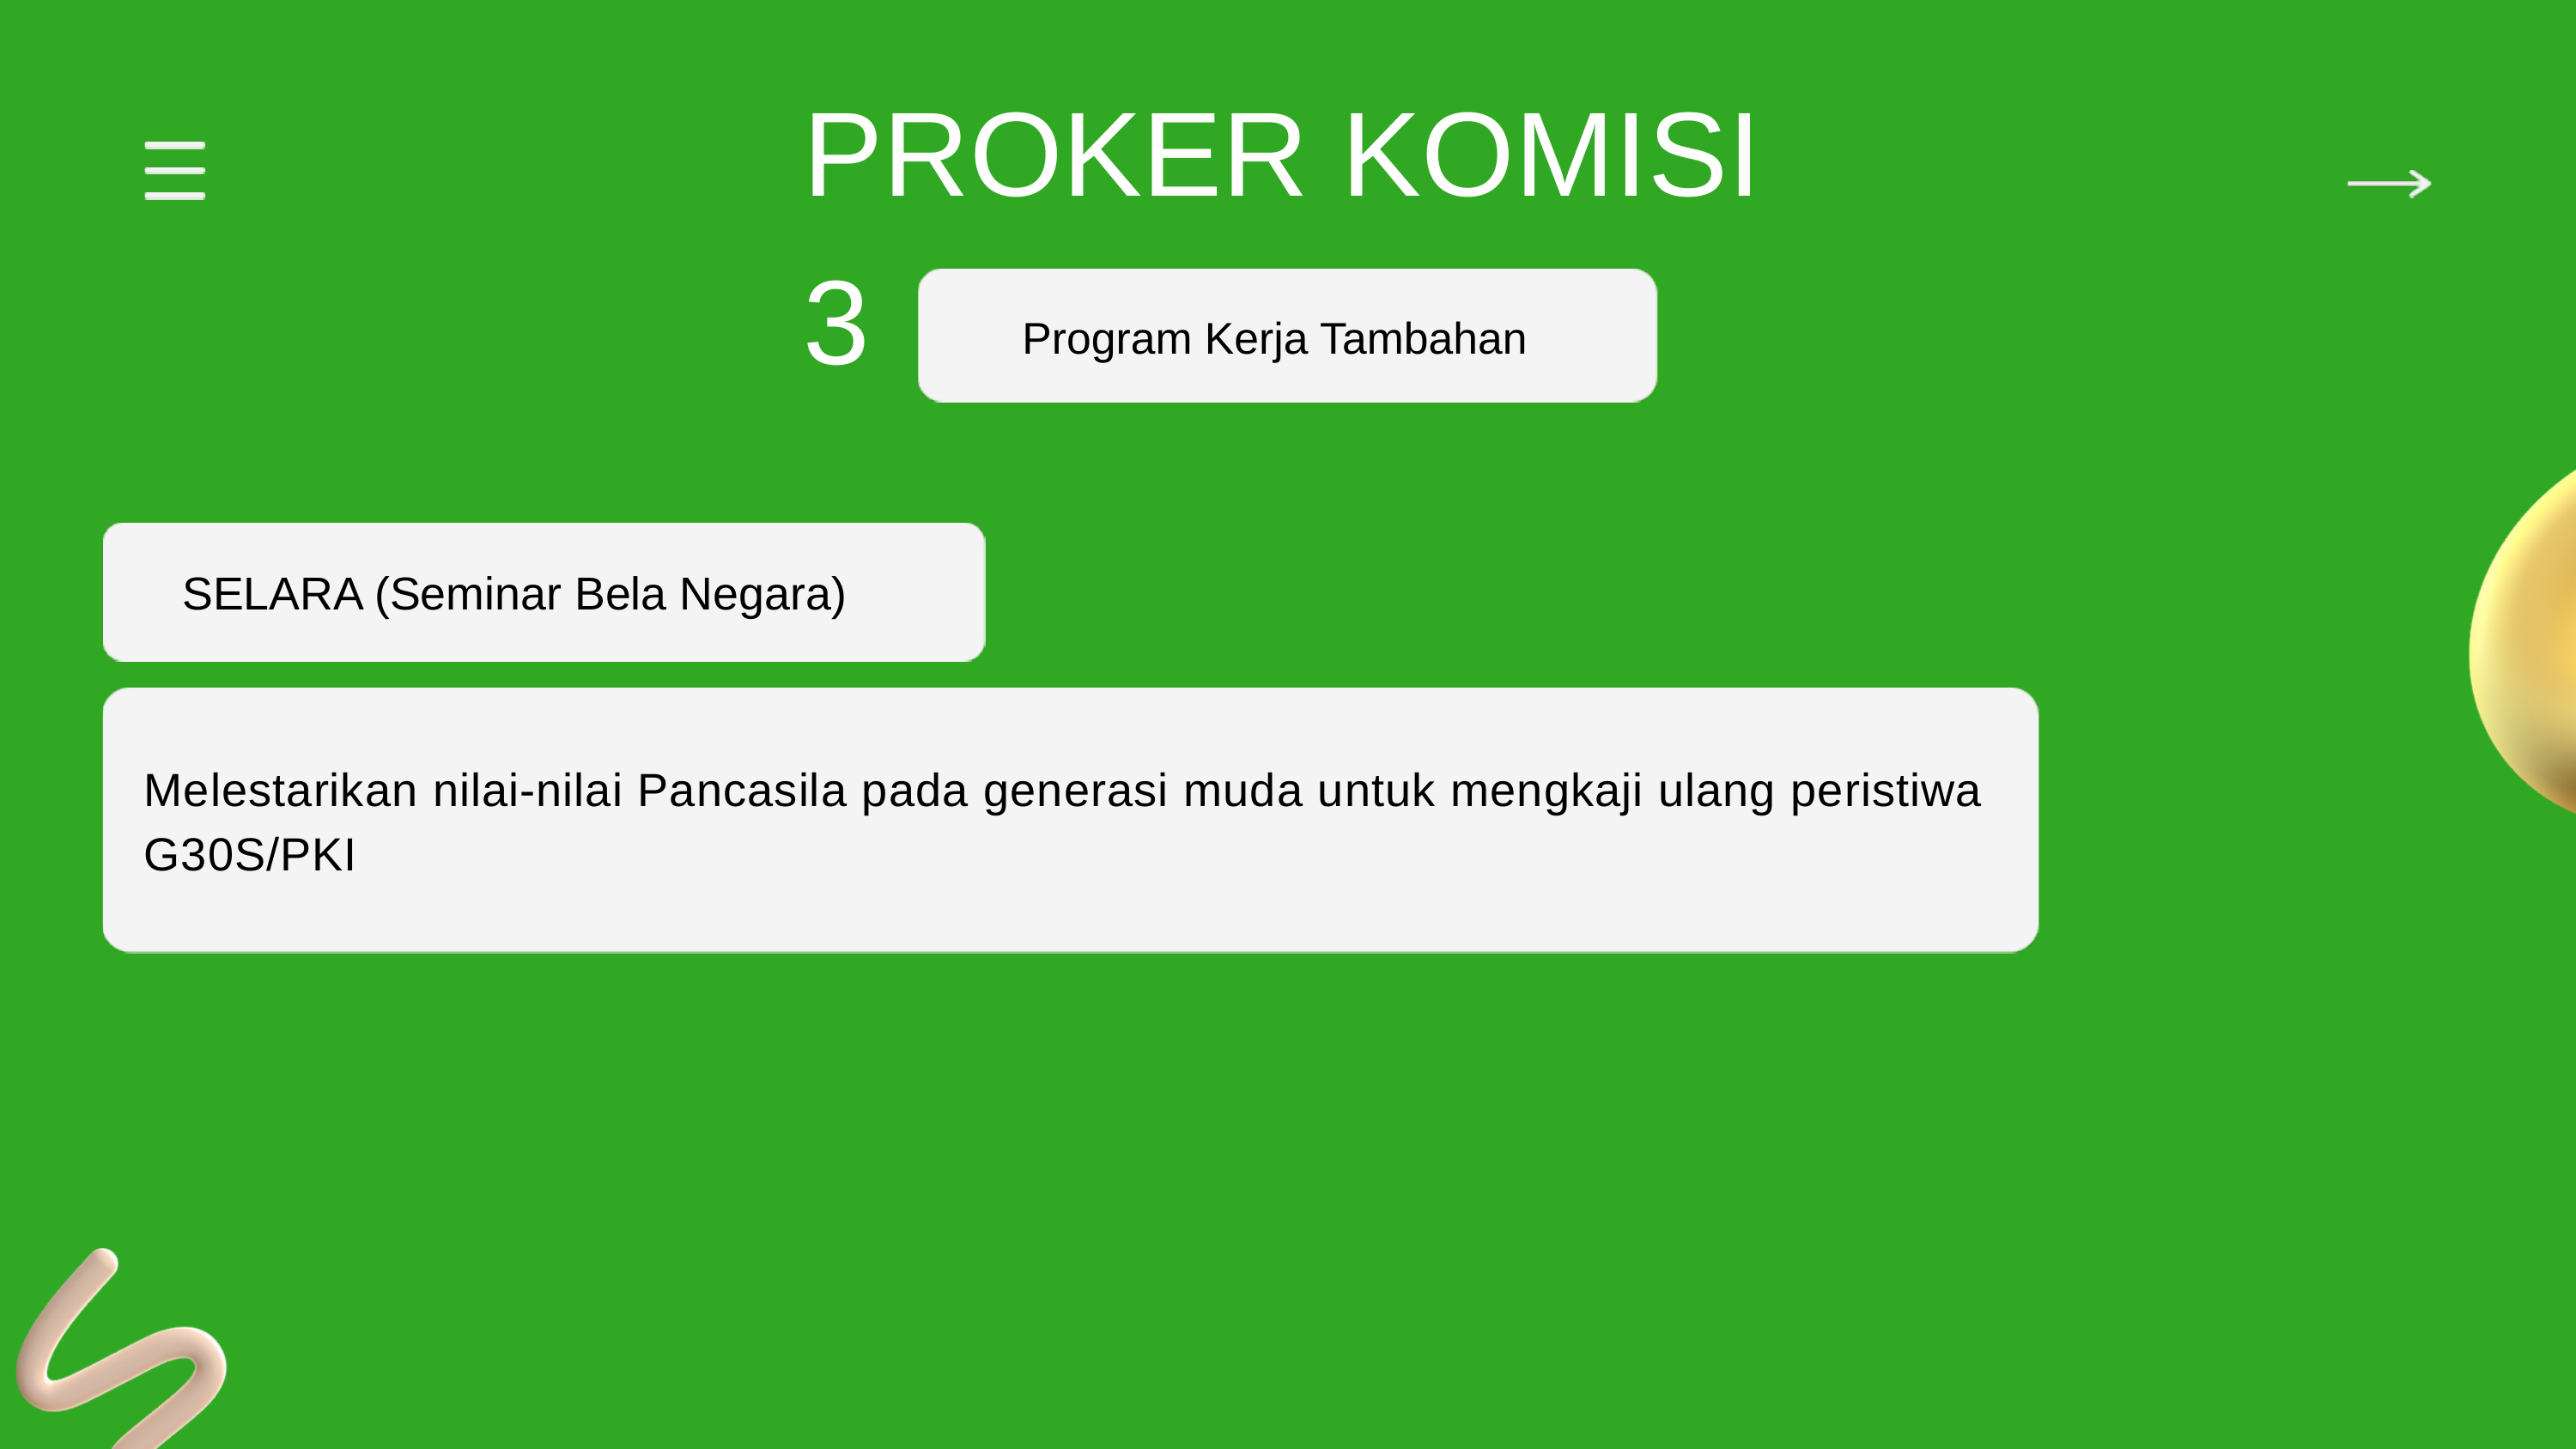

PROKER KOMISI 3

Program Kerja Tambahan

SELARA (Seminar Bela Negara)

Melestarikan nilai-nilai Pancasila pada generasi muda untuk mengkaji ulang peristiwa G30S/PKI